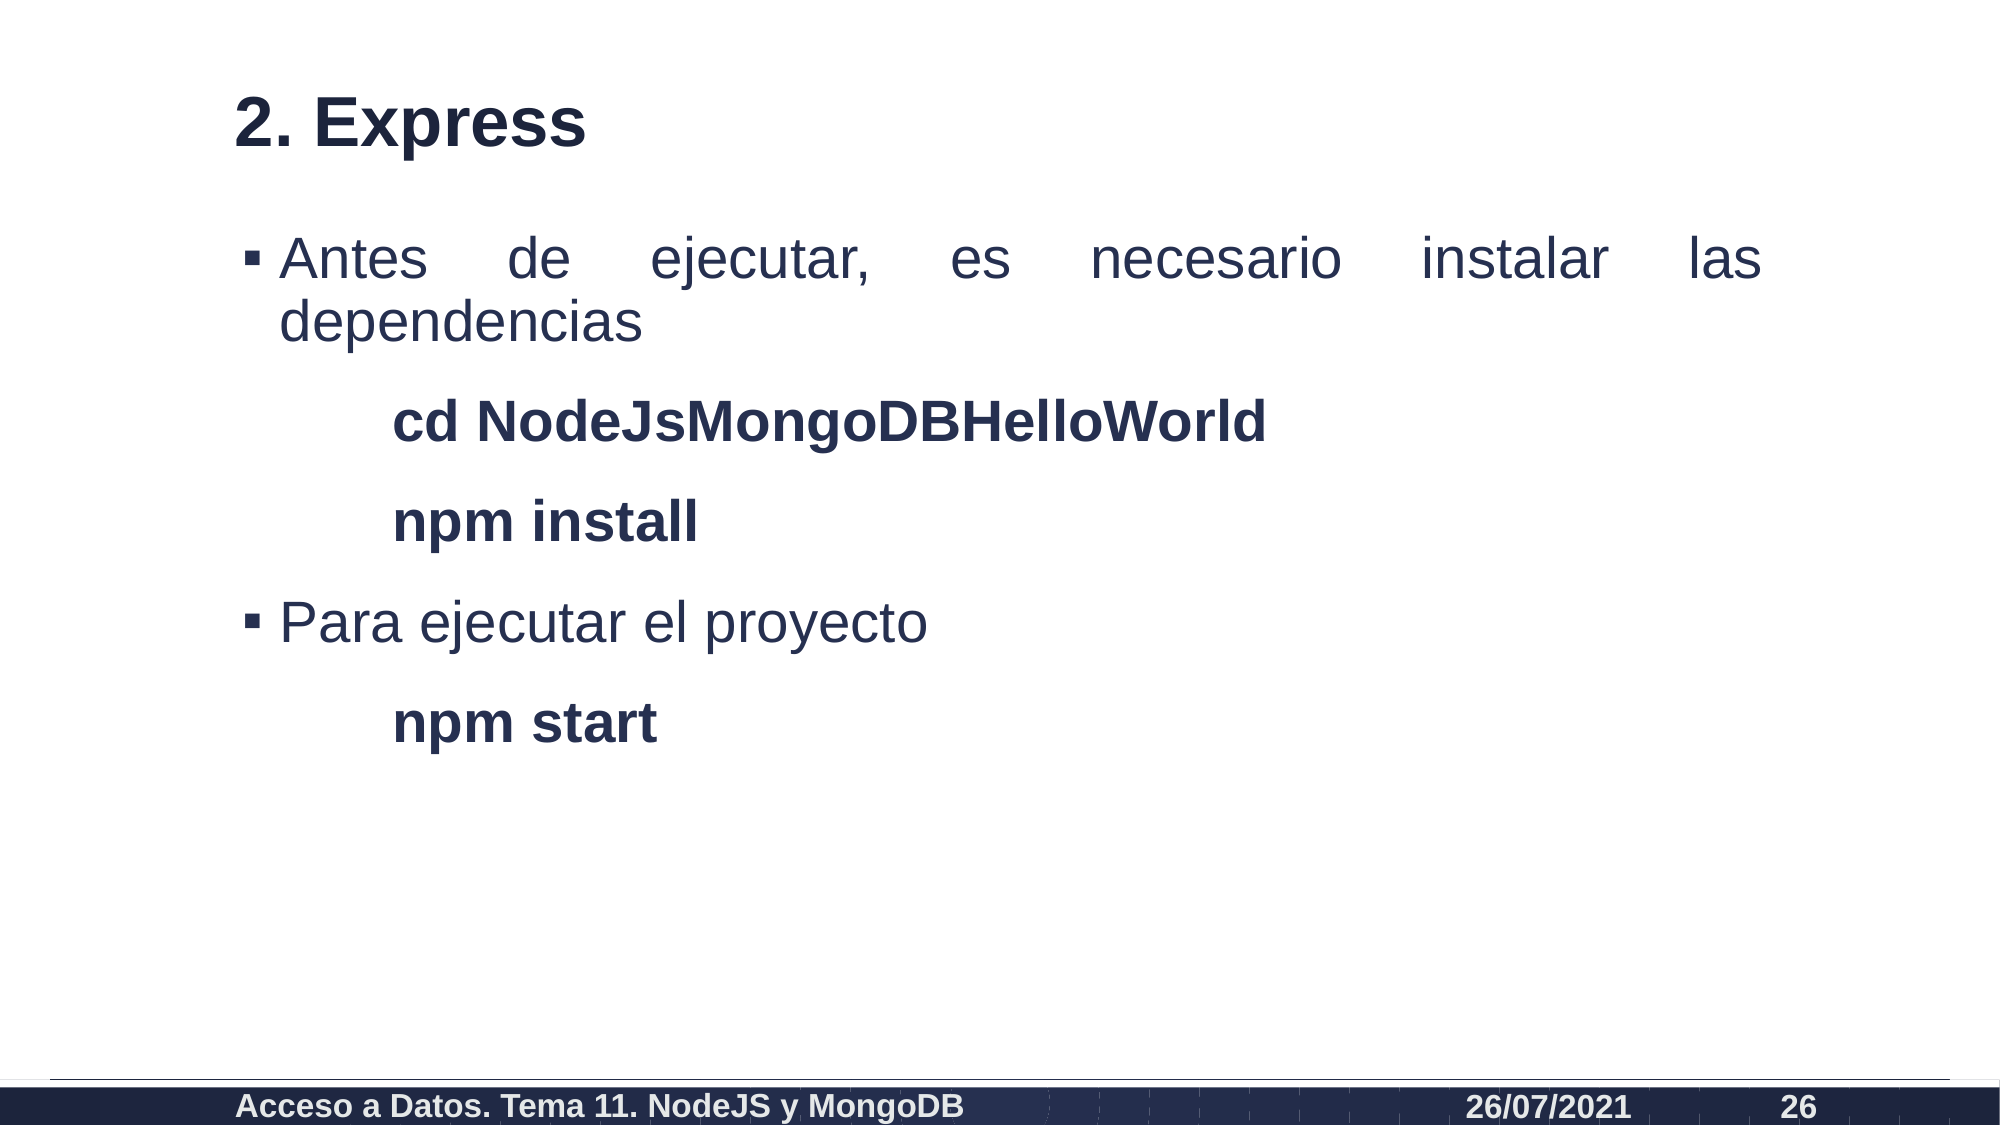

# 2. Express
Antes de ejecutar, es necesario instalar las dependencias
	cd NodeJsMongoDBHelloWorld
	npm install
Para ejecutar el proyecto
	npm start

Acceso a Datos. Tema 11. NodeJS y MongoDB
26/07/2021
26